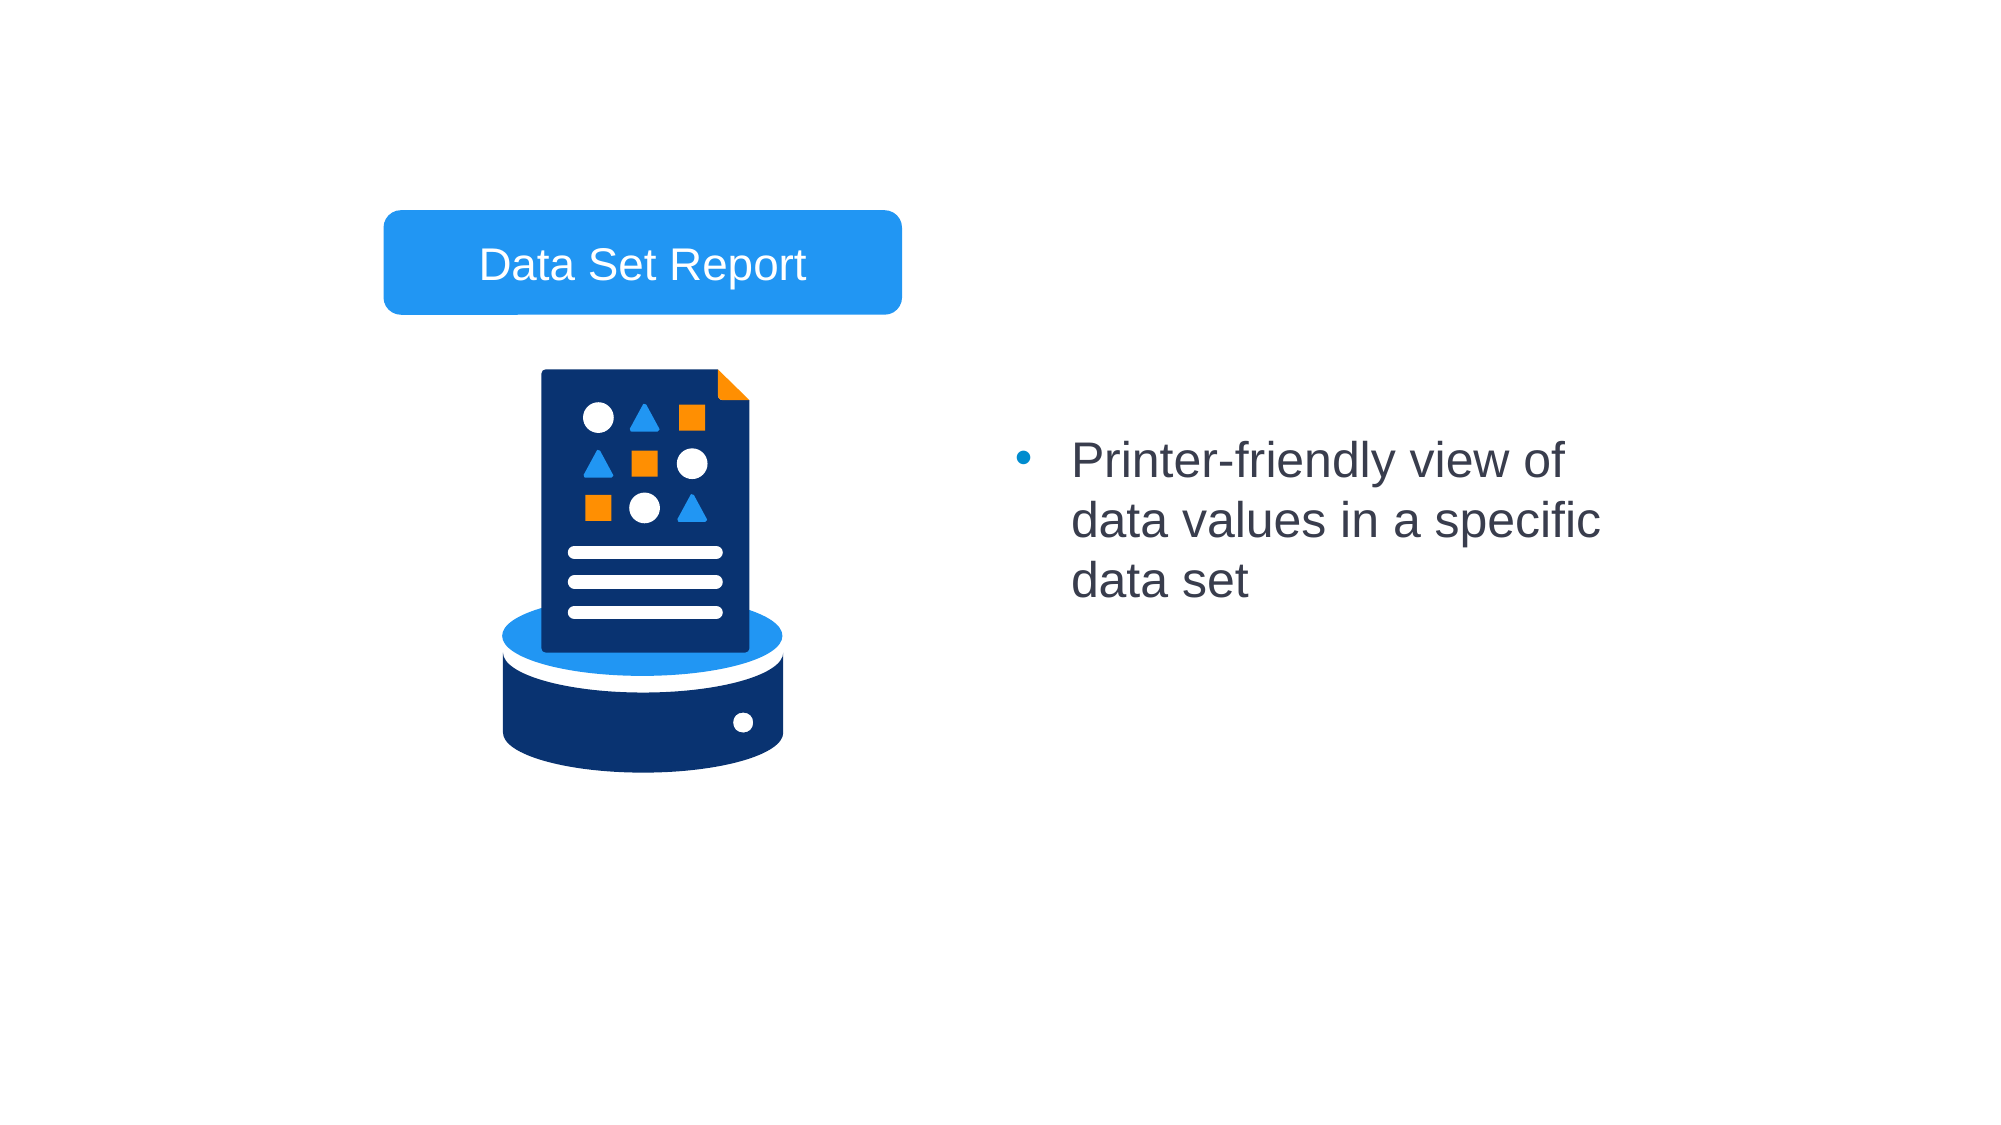

Data Set Report

Printer-friendly view of data values in a specific data set